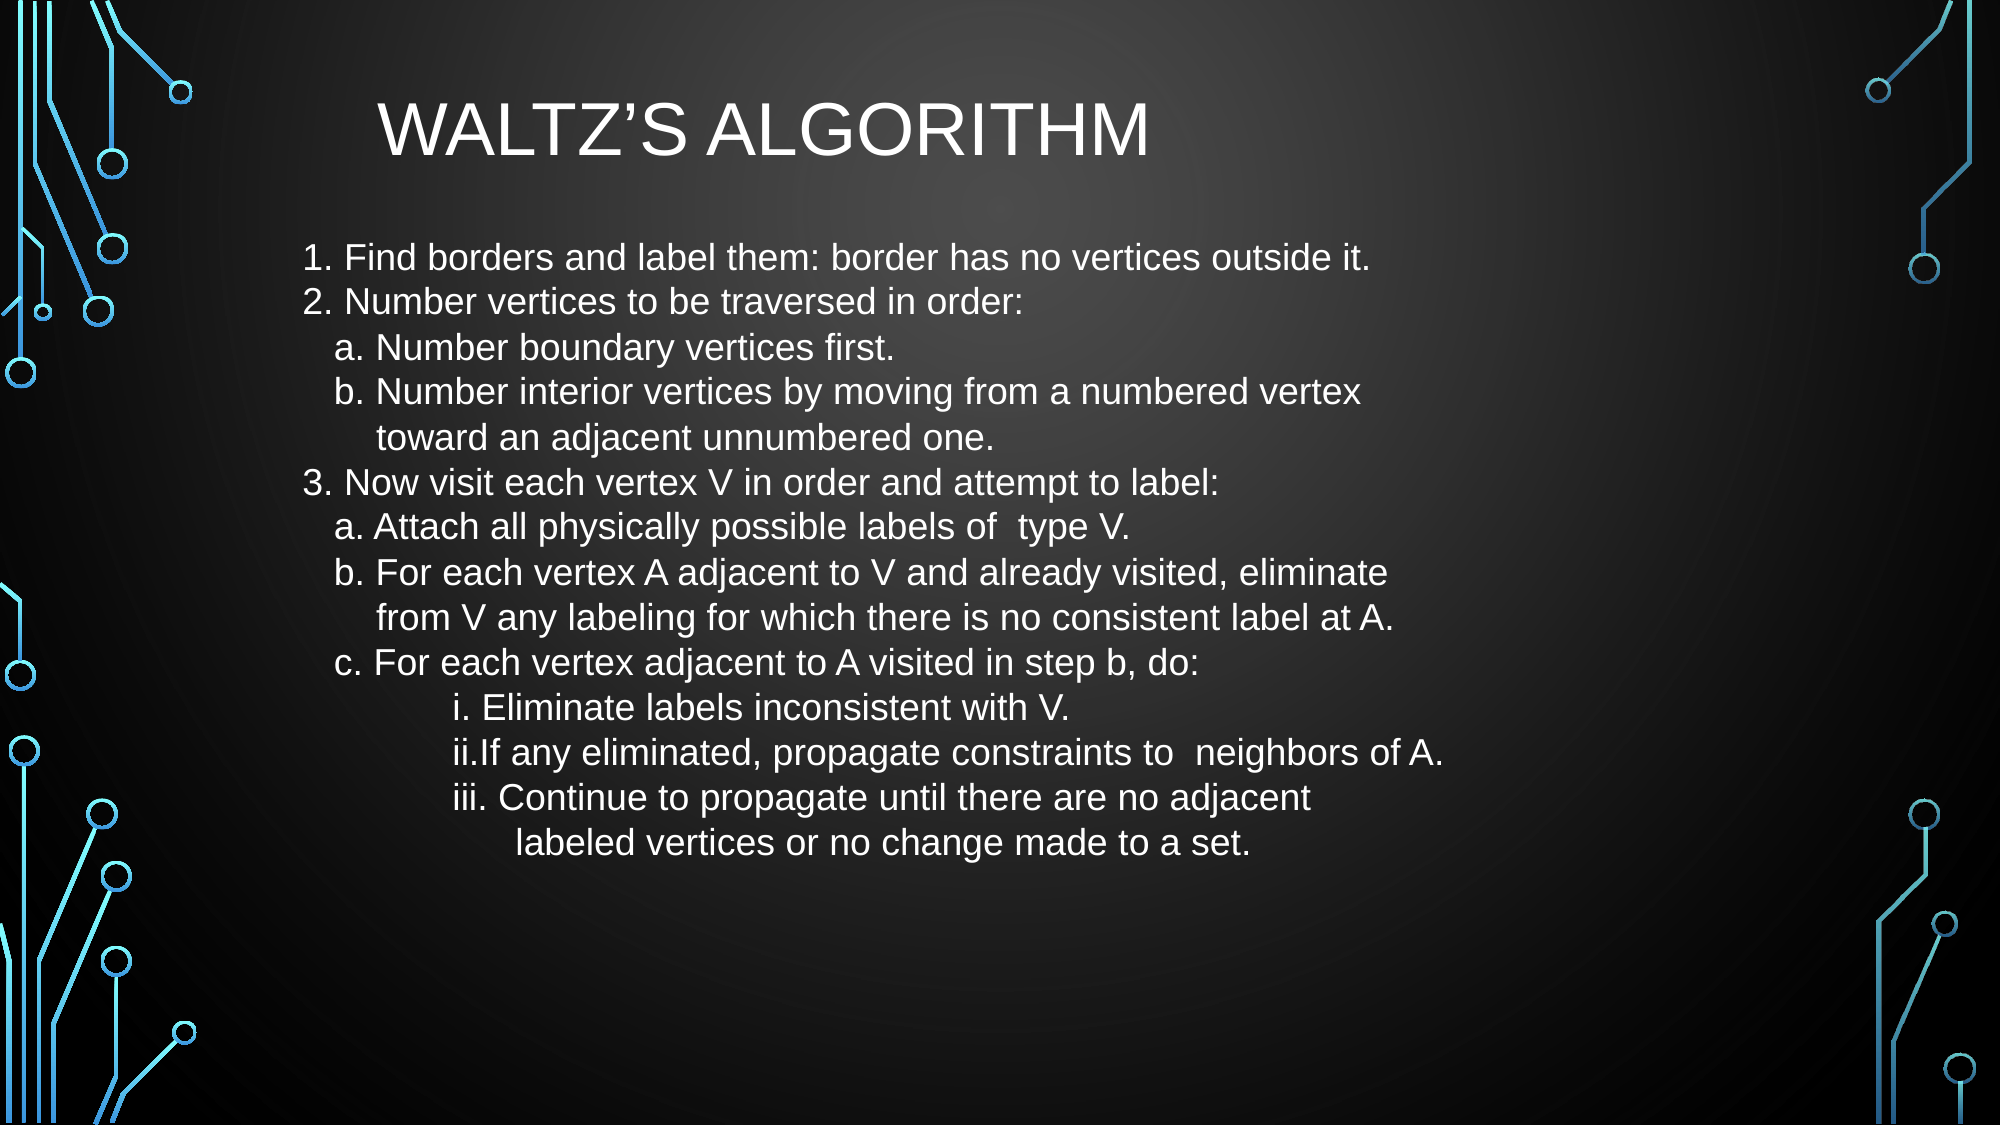

# WALTZ’S ALGORITHM
1. Find borders and label them: border has no vertices outside it.
2. Number vertices to be traversed in order:
   a. Number boundary vertices first.
   b. Number interior vertices by moving from a numbered vertex
       toward an adjacent unnumbered one.
3. Now visit each vertex V in order and attempt to label:
   a. Attach all physically possible labels of  type V.
   b. For each vertex A adjacent to V and already visited, eliminate
       from V any labeling for which there is no consistent label at A.
   c. For each vertex adjacent to A visited in step b, do:
 	i. Eliminate labels inconsistent with V.
	ii.If any eliminated, propagate constraints to  neighbors of A.
	iii. Continue to propagate until there are no adjacent
	      labeled vertices or no change made to a set.